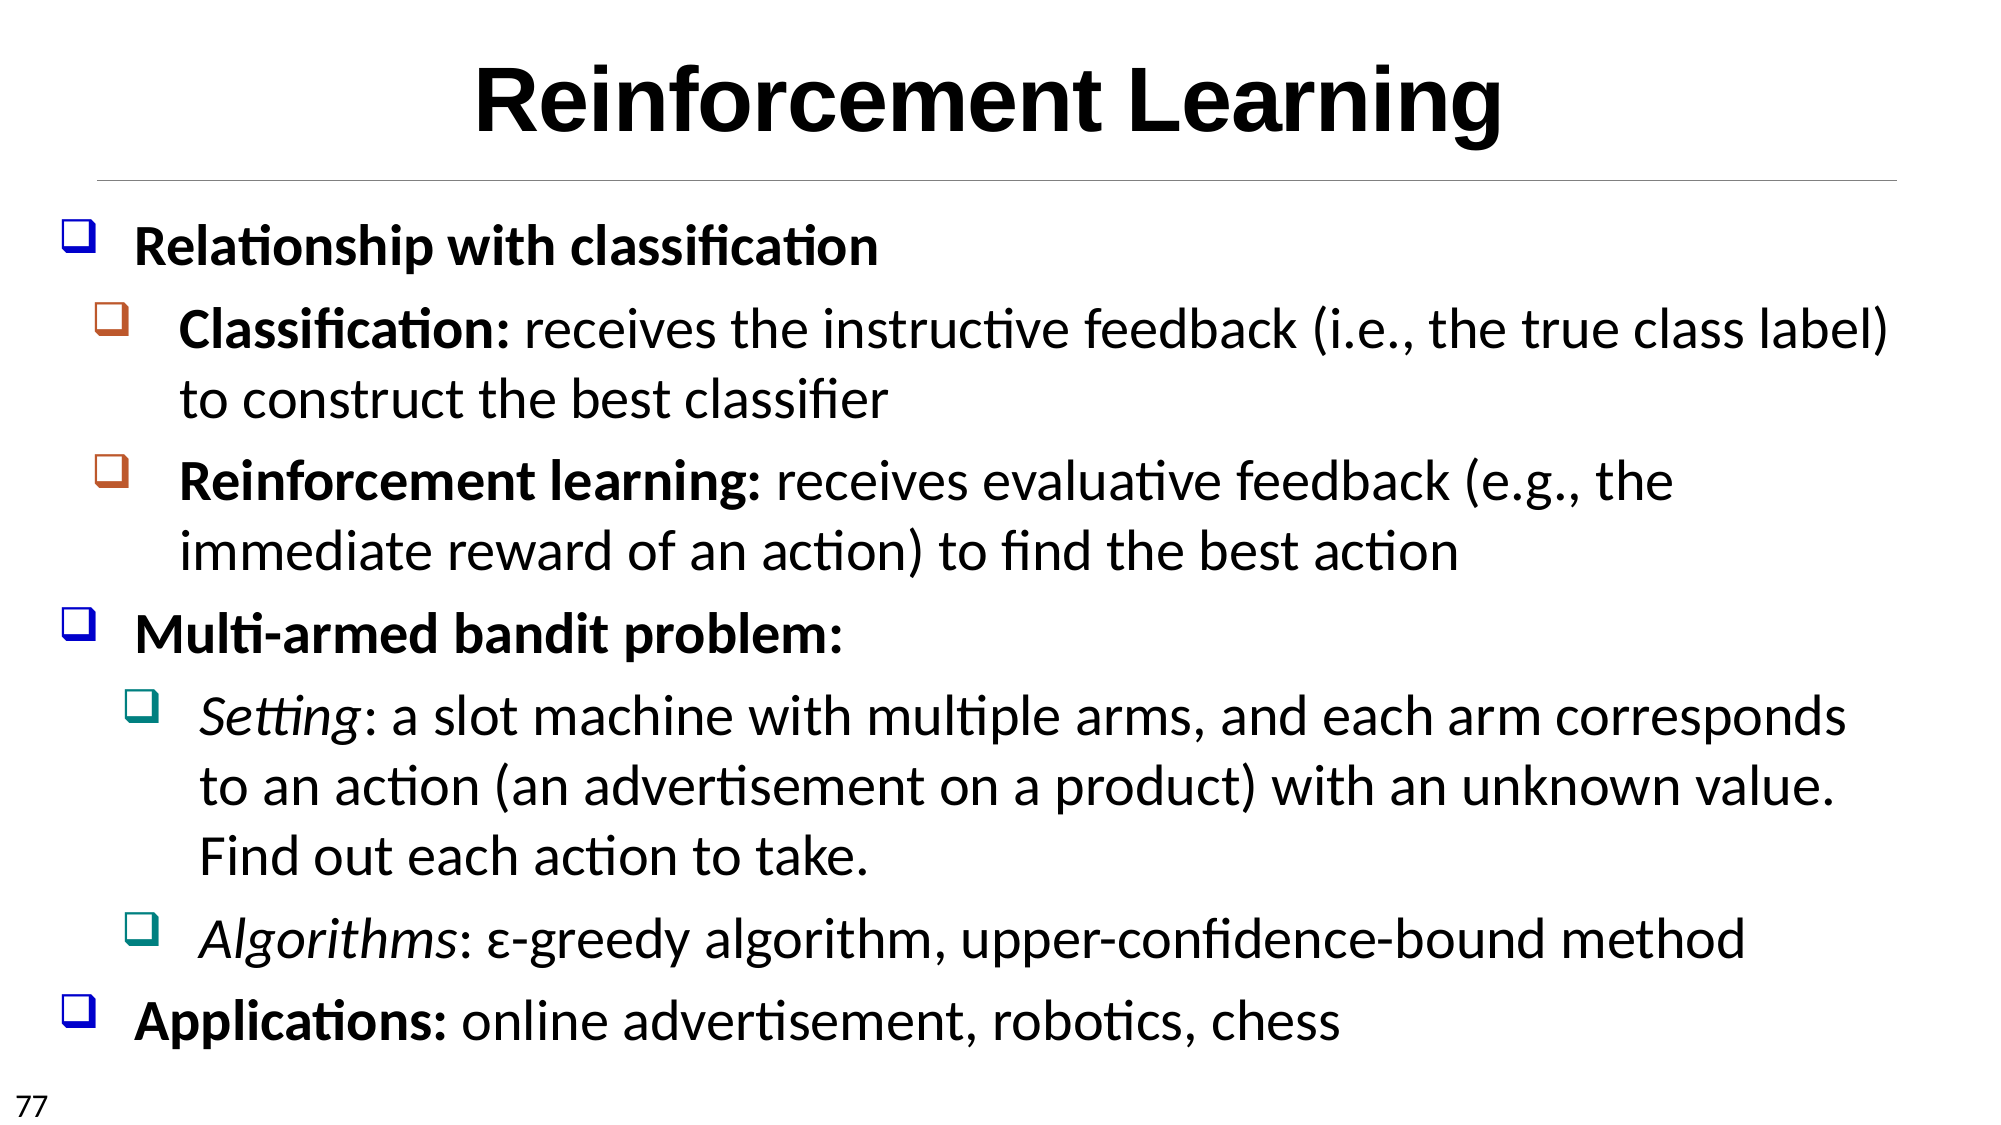

# Reinforcement Learning
Relationship with classification
Classification: receives the instructive feedback (i.e., the true class label) to construct the best classifier
Reinforcement learning: receives evaluative feedback (e.g., the immediate reward of an action) to find the best action
Multi-armed bandit problem:
Setting: a slot machine with multiple arms, and each arm corresponds to an action (an advertisement on a product) with an unknown value. Find out each action to take.
Algorithms: ɛ-greedy algorithm, upper-confidence-bound method
Applications: online advertisement, robotics, chess